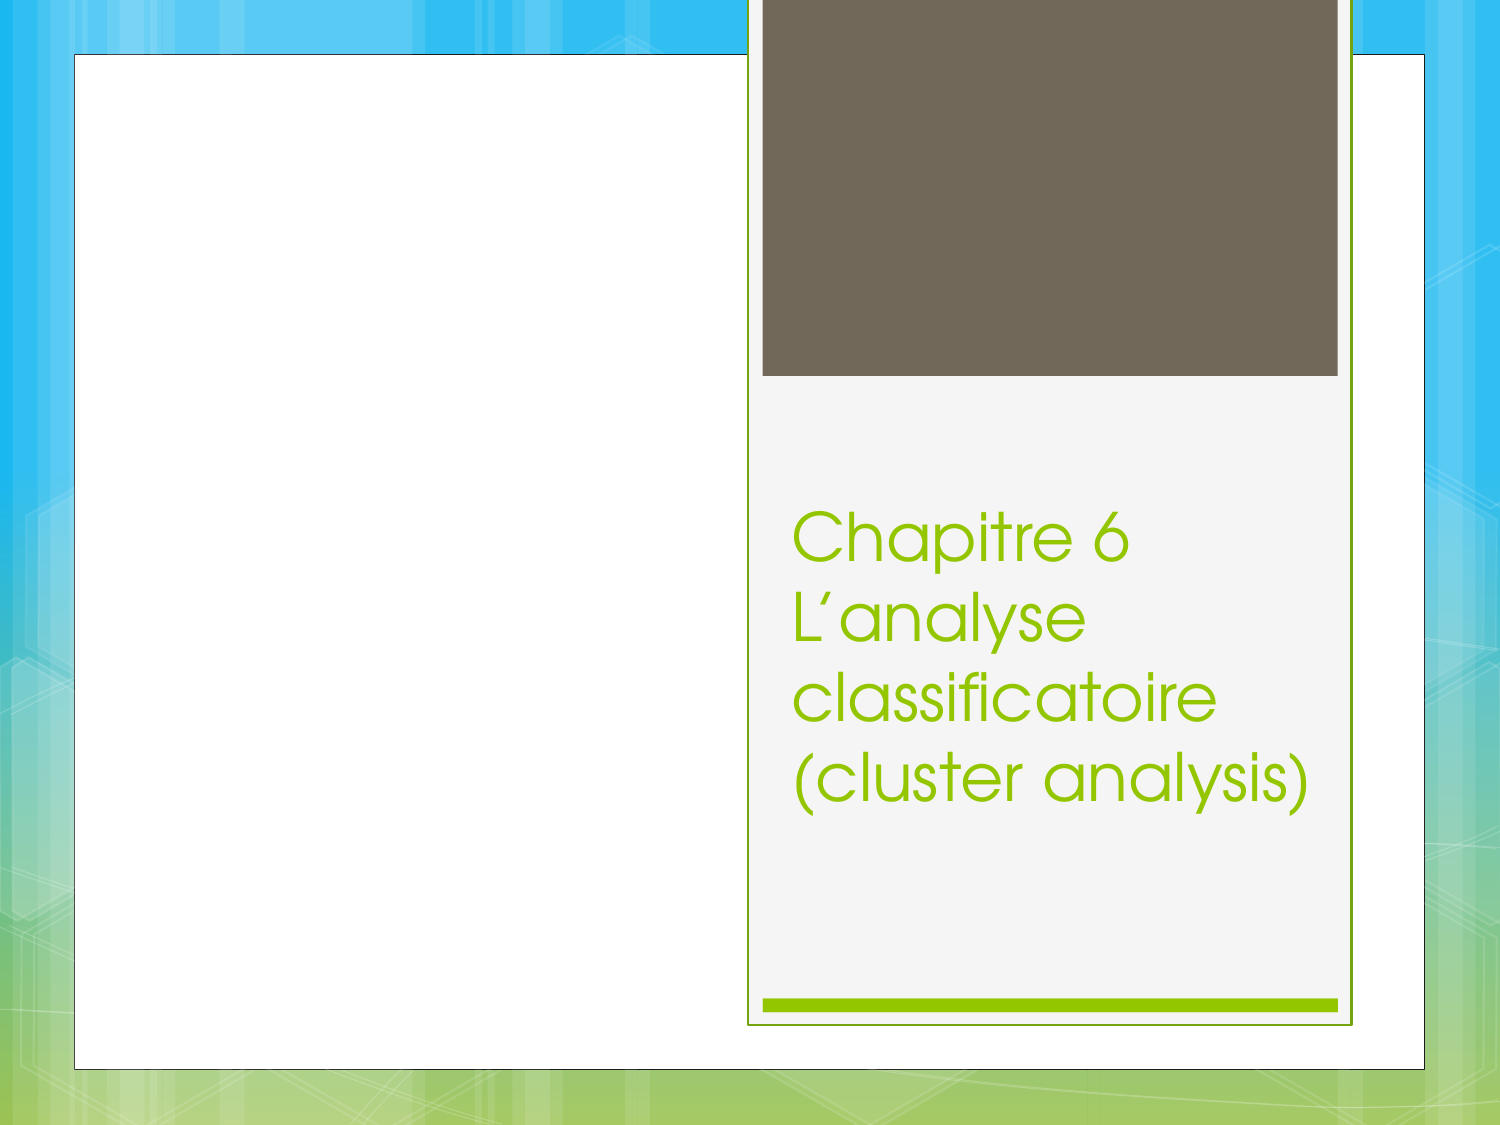

# Chapitre 6 L’analyse classificatoire (cluster analysis)